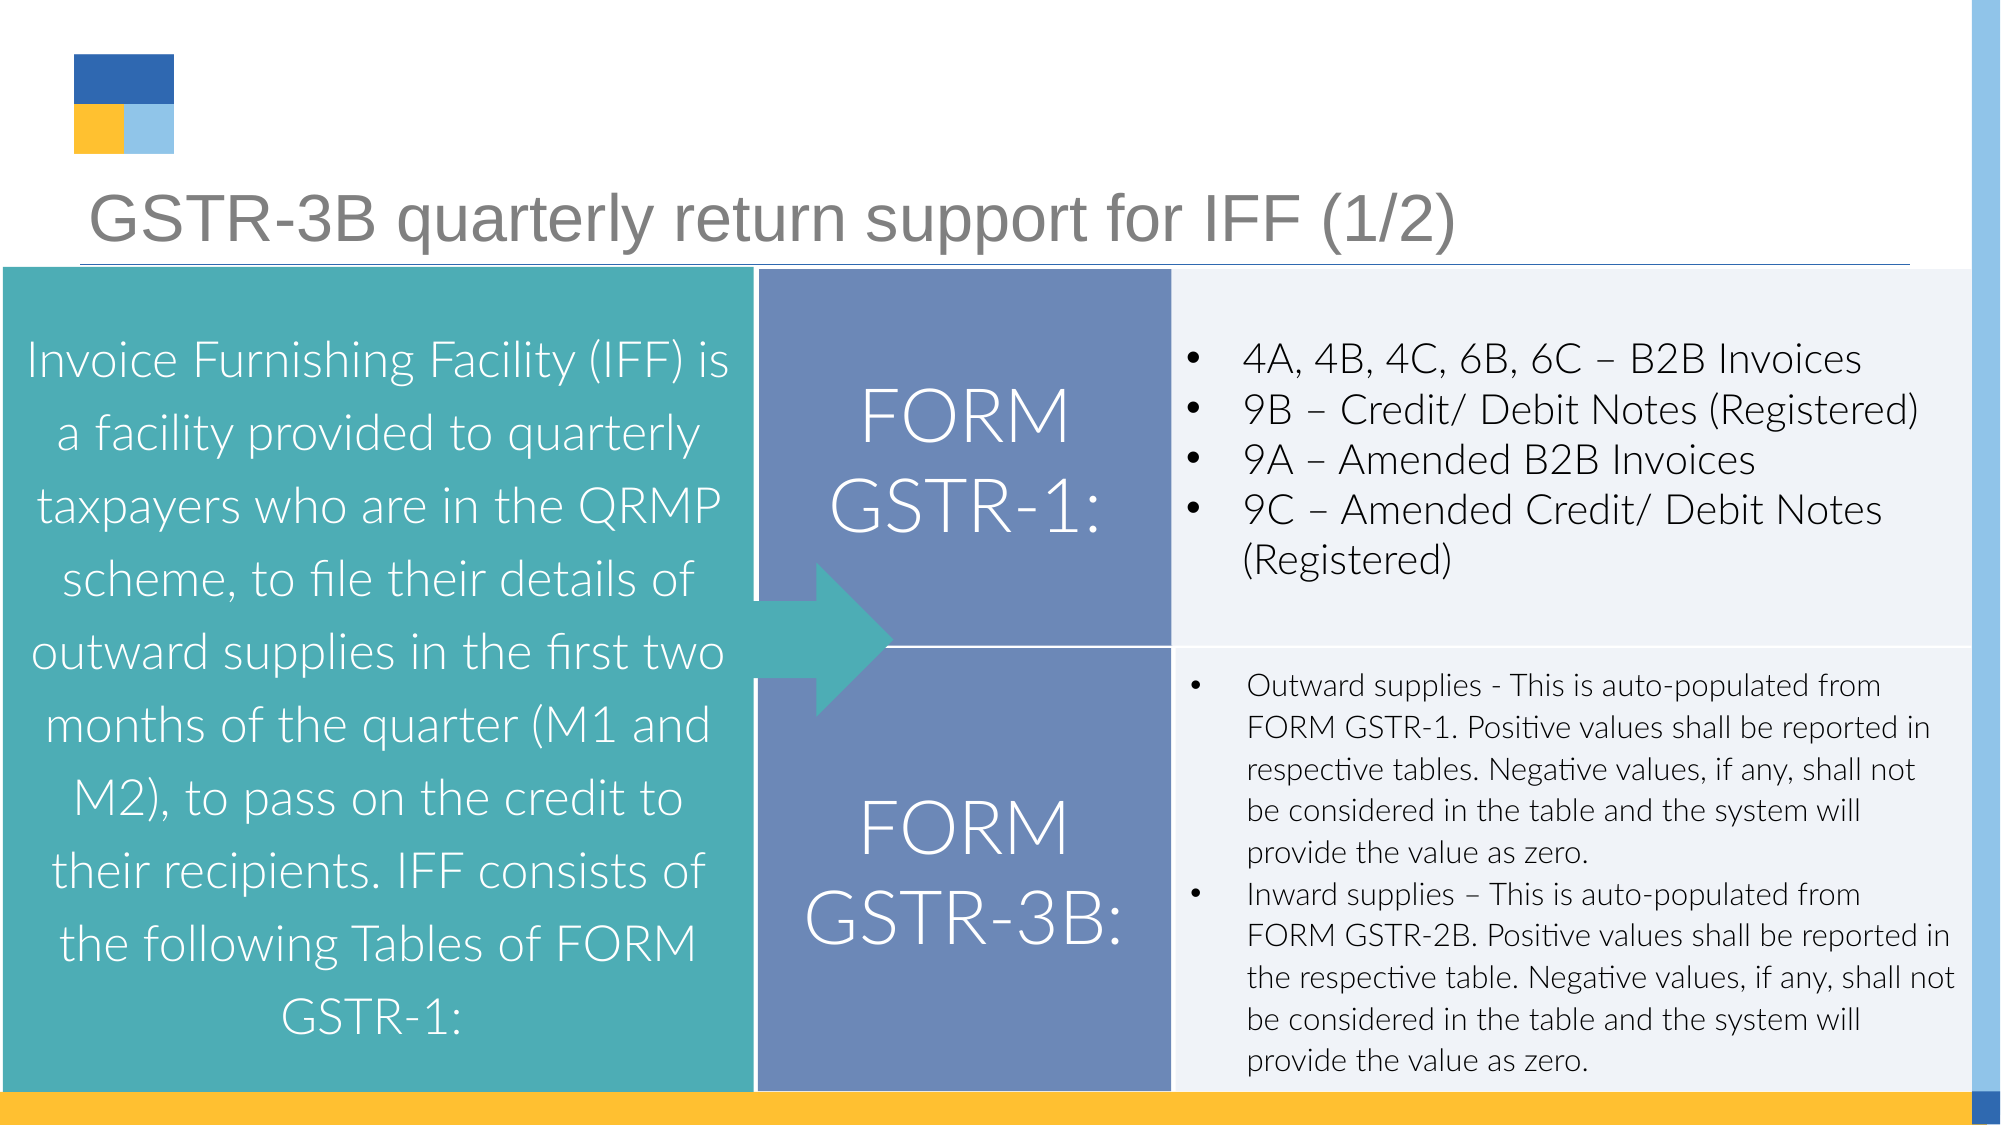

# GSTR-3B quarterly return support for IFF (1/2)
Invoice Furnishing Facility (IFF) is a facility provided to quarterly taxpayers who are in the QRMP scheme, to file their details of outward supplies in the first two months of the quarter (M1 and M2), to pass on the credit to their recipients. IFF consists of the following Tables of FORM GSTR-1:
4A, 4B, 4C, 6B, 6C – B2B Invoices
9B – Credit/ Debit Notes (Registered)
9A – Amended B2B Invoices
9C – Amended Credit/ Debit Notes (Registered)
FORM GSTR-1:

FORM GSTR-3B:
Outward supplies - This is auto-populated from FORM GSTR-1. Positive values shall be reported in respective tables. Negative values, if any, shall not be considered in the table and the system will provide the value as zero.
Inward supplies – This is auto-populated from FORM GSTR-2B. Positive values shall be reported in the respective table. Negative values, if any, shall not be considered in the table and the system will provide the value as zero.